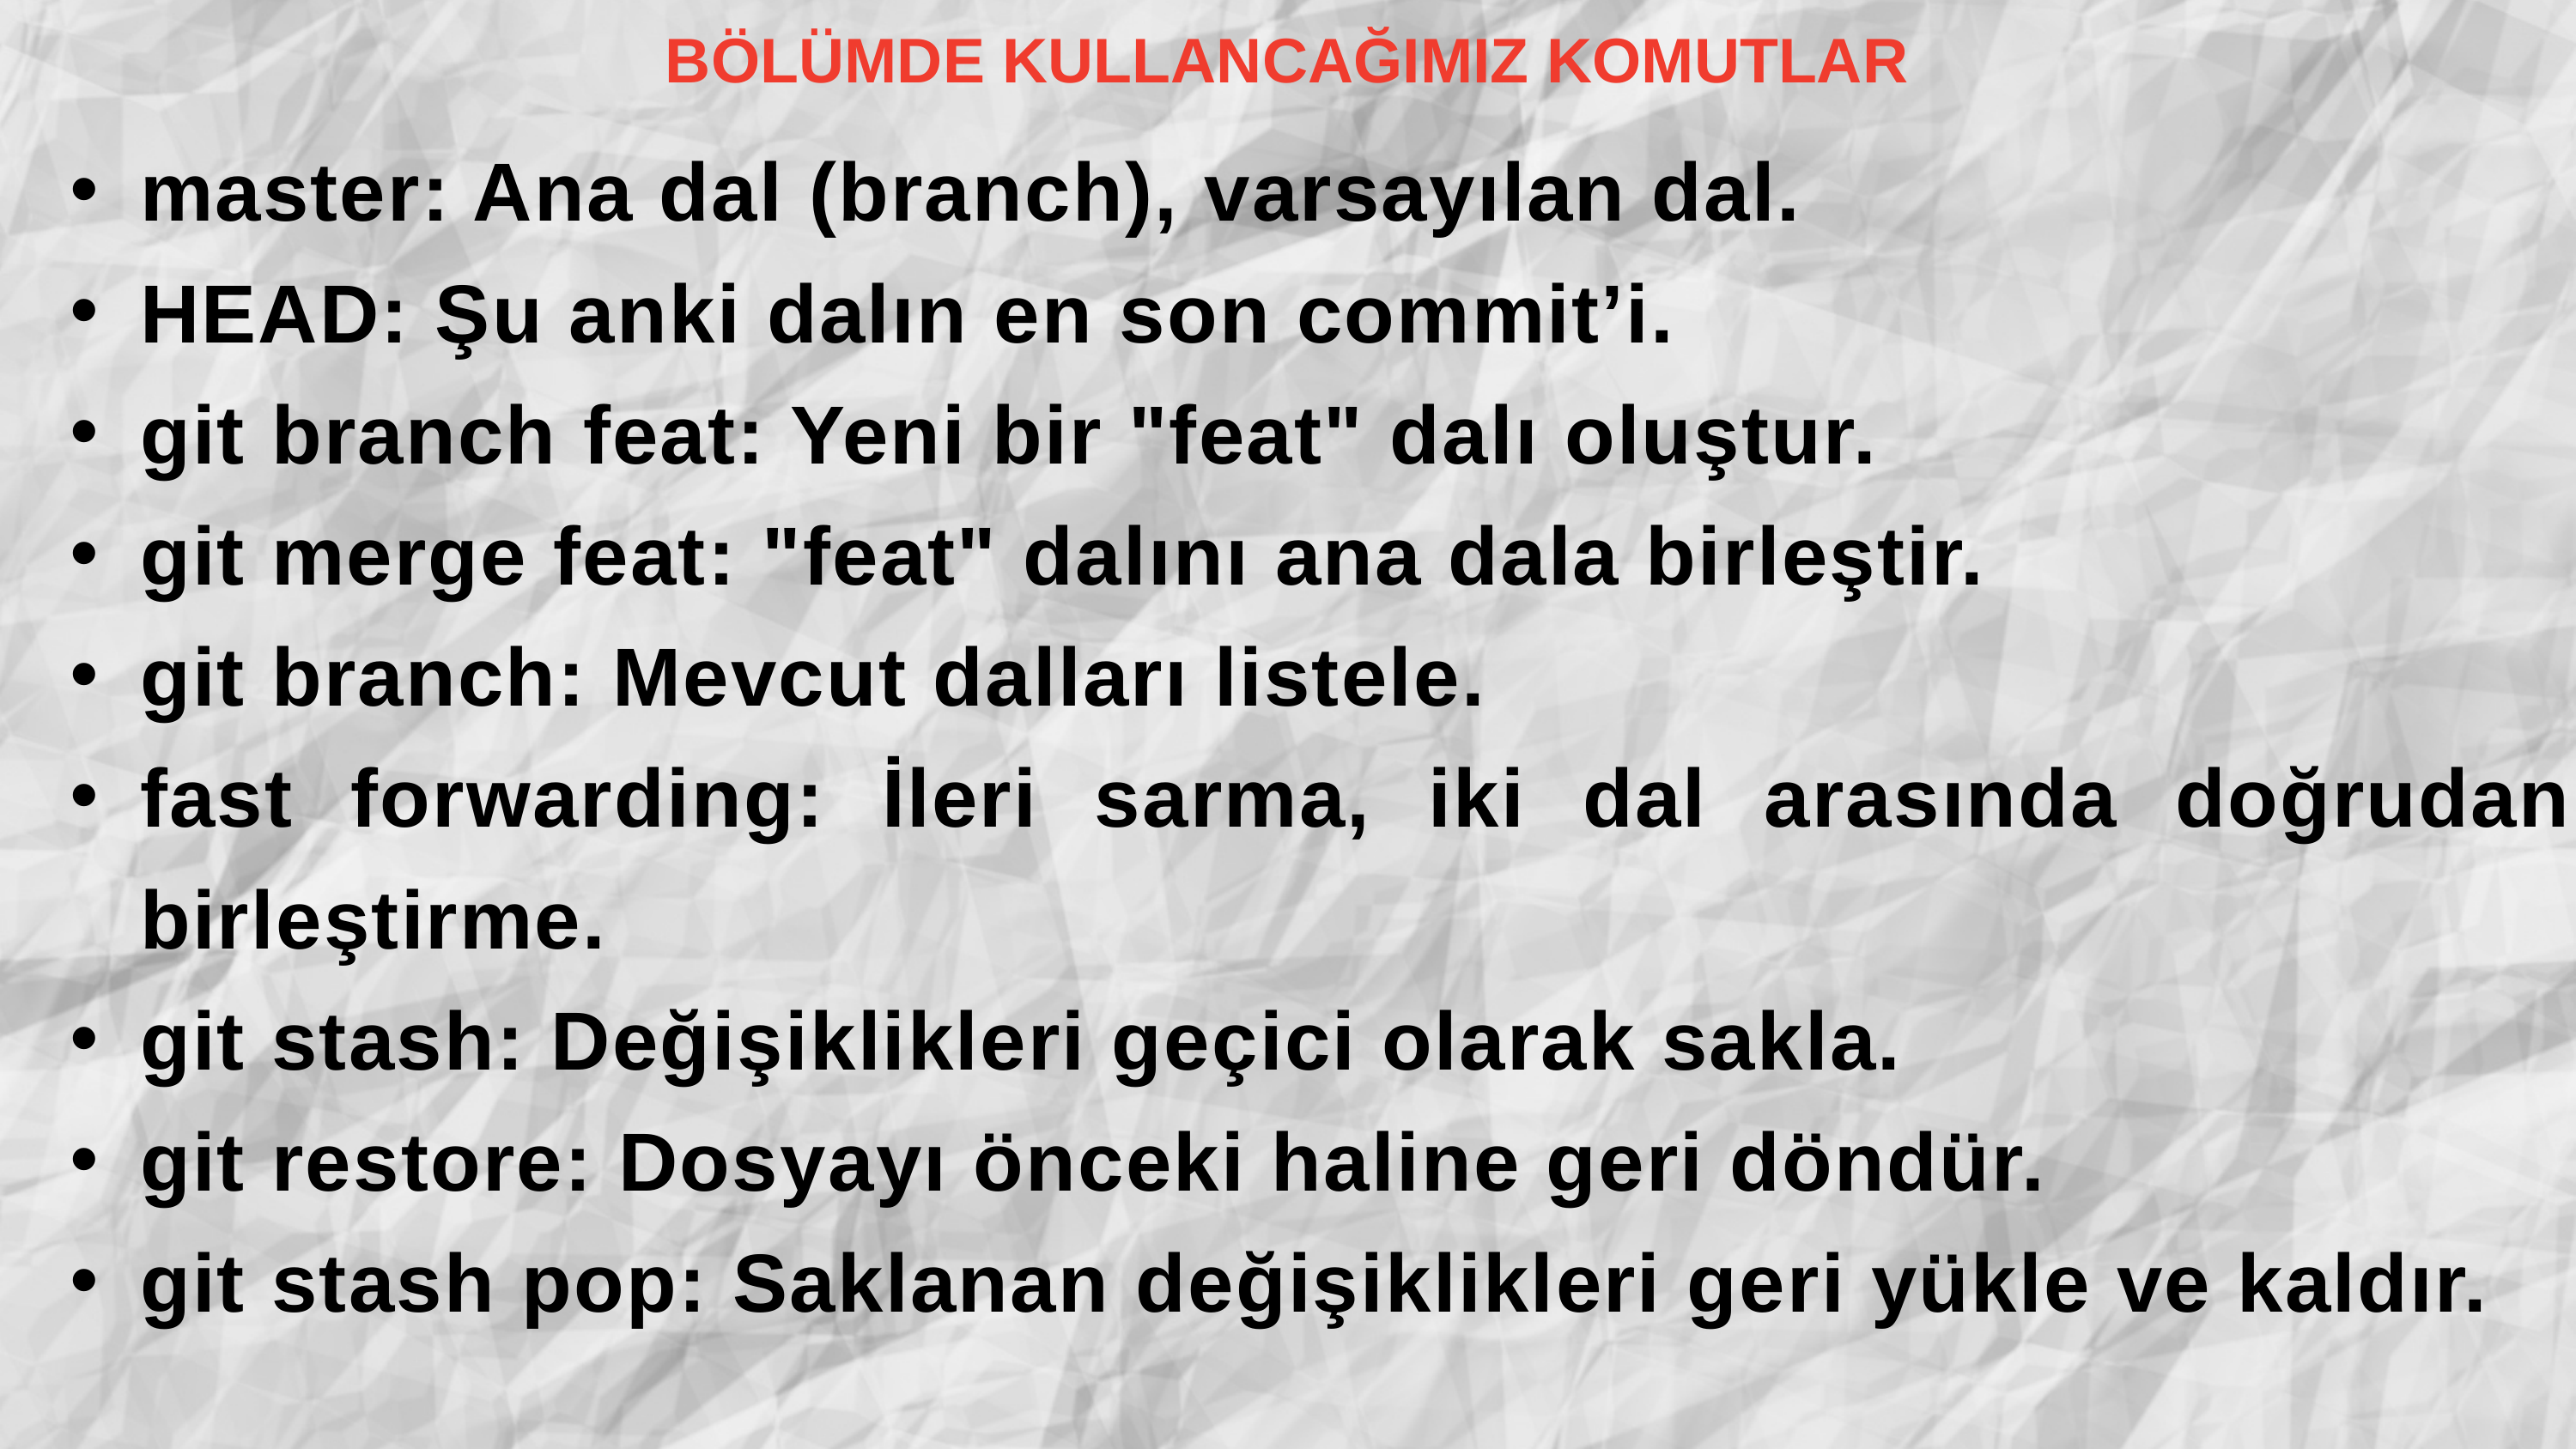

BÖLÜMDE KULLANCAĞIMIZ KOMUTLAR
master: Ana dal (branch), varsayılan dal.
HEAD: Şu anki dalın en son commit’i.
git branch feat: Yeni bir "feat" dalı oluştur.
git merge feat: "feat" dalını ana dala birleştir.
git branch: Mevcut dalları listele.
fast forwarding: İleri sarma, iki dal arasında doğrudan birleştirme.
git stash: Değişiklikleri geçici olarak sakla.
git restore: Dosyayı önceki haline geri döndür.
git stash pop: Saklanan değişiklikleri geri yükle ve kaldır.